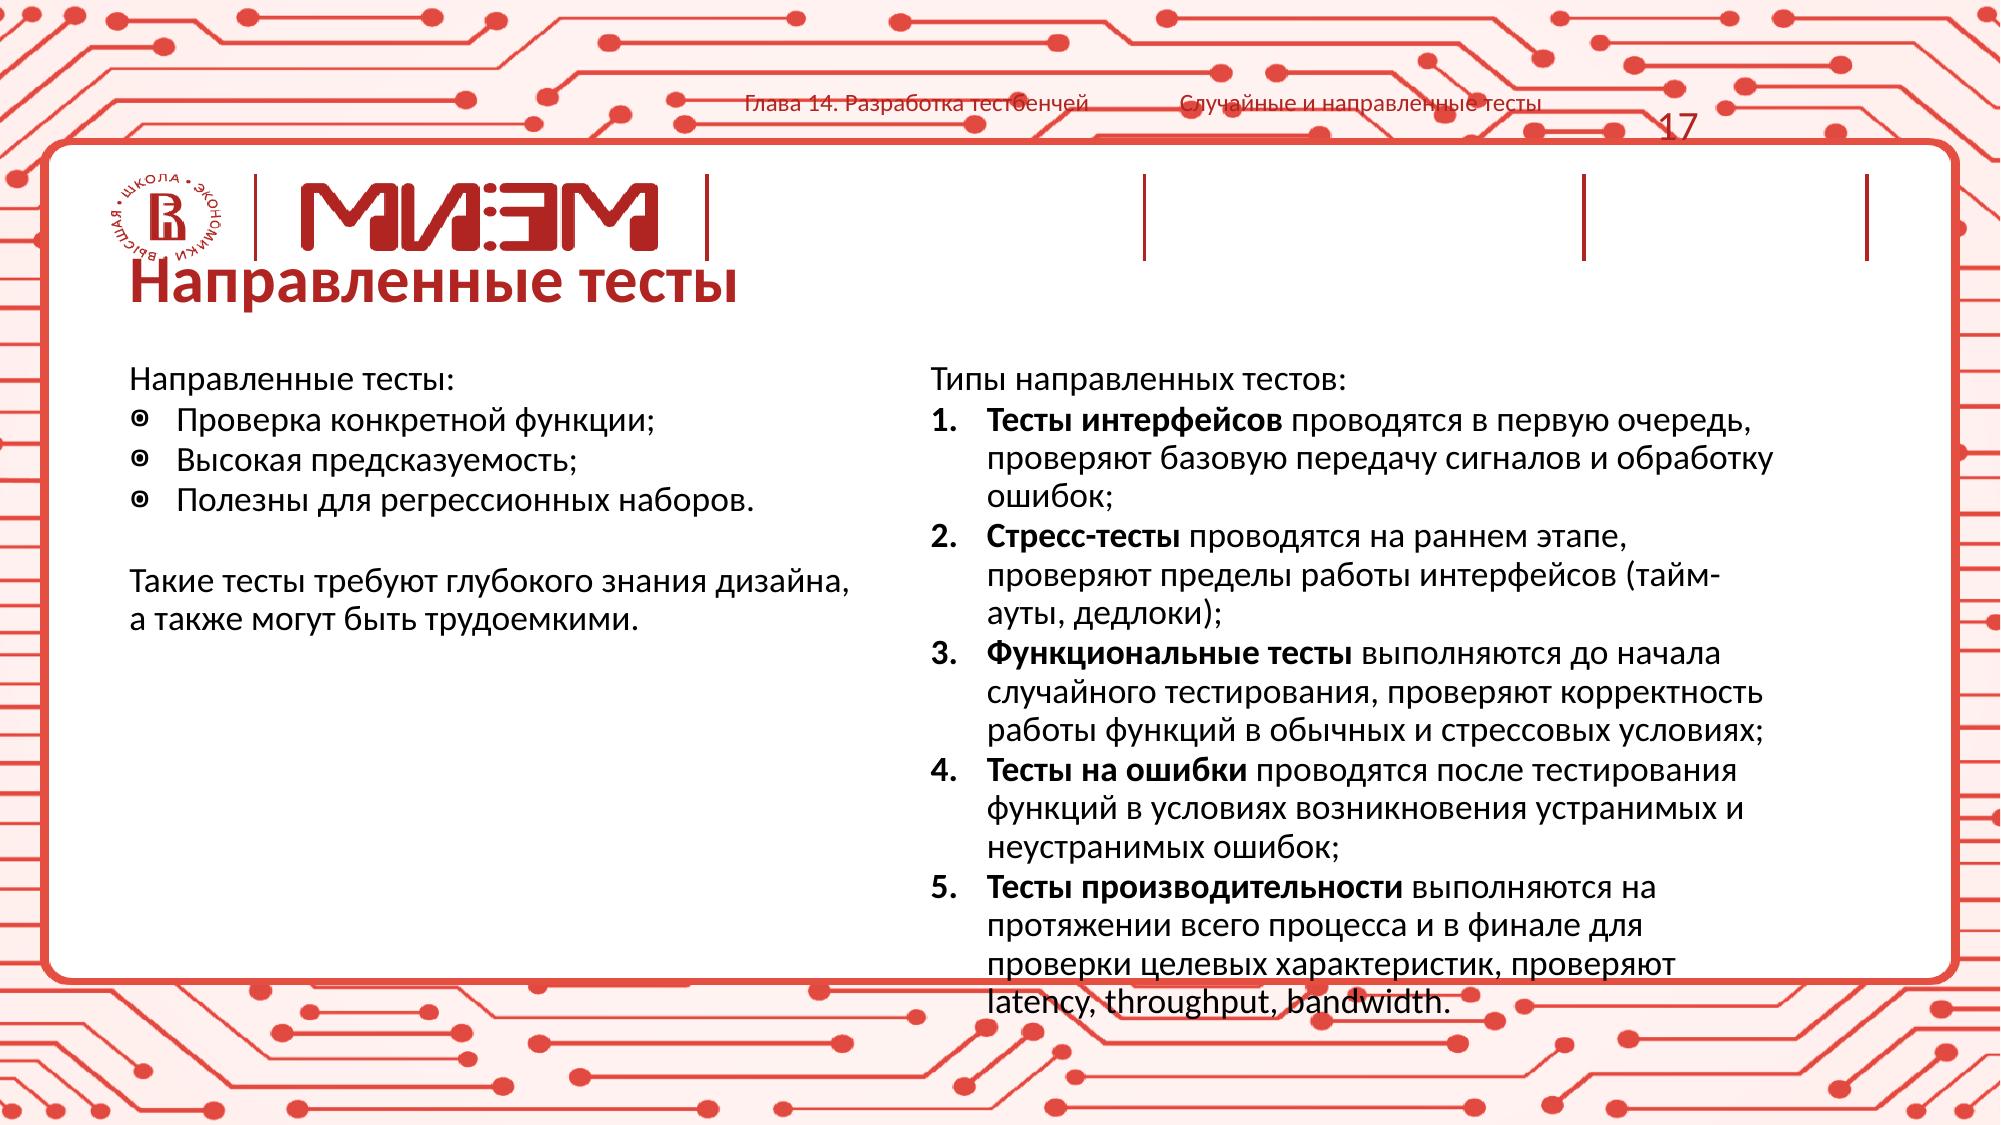

Глава 14. Разработка тестбенчей
Случайные и направленные тесты
17
# Направленные тесты
Направленные тесты:
Проверка конкретной функции;
Высокая предсказуемость;
Полезны для регрессионных наборов.

Такие тесты требуют глубокого знания дизайна, а также могут быть трудоемкими.
Типы направленных тестов:
Тесты интерфейсов проводятся в первую очередь, проверяют базовую передачу сигналов и обработку ошибок;
Стресс-тесты проводятся на раннем этапе, проверяют пределы работы интерфейсов (тайм-ауты, дедлоки);
Функциональные тесты выполняются до начала случайного тестирования, проверяют корректность работы функций в обычных и стрессовых условиях;
Тесты на ошибки проводятся после тестирования функций в условиях возникновения устранимых и неустранимых ошибок;
Тесты производительности выполняются на протяжении всего процесса и в финале для проверки целевых характеристик, проверяют latency, throughput, bandwidth.